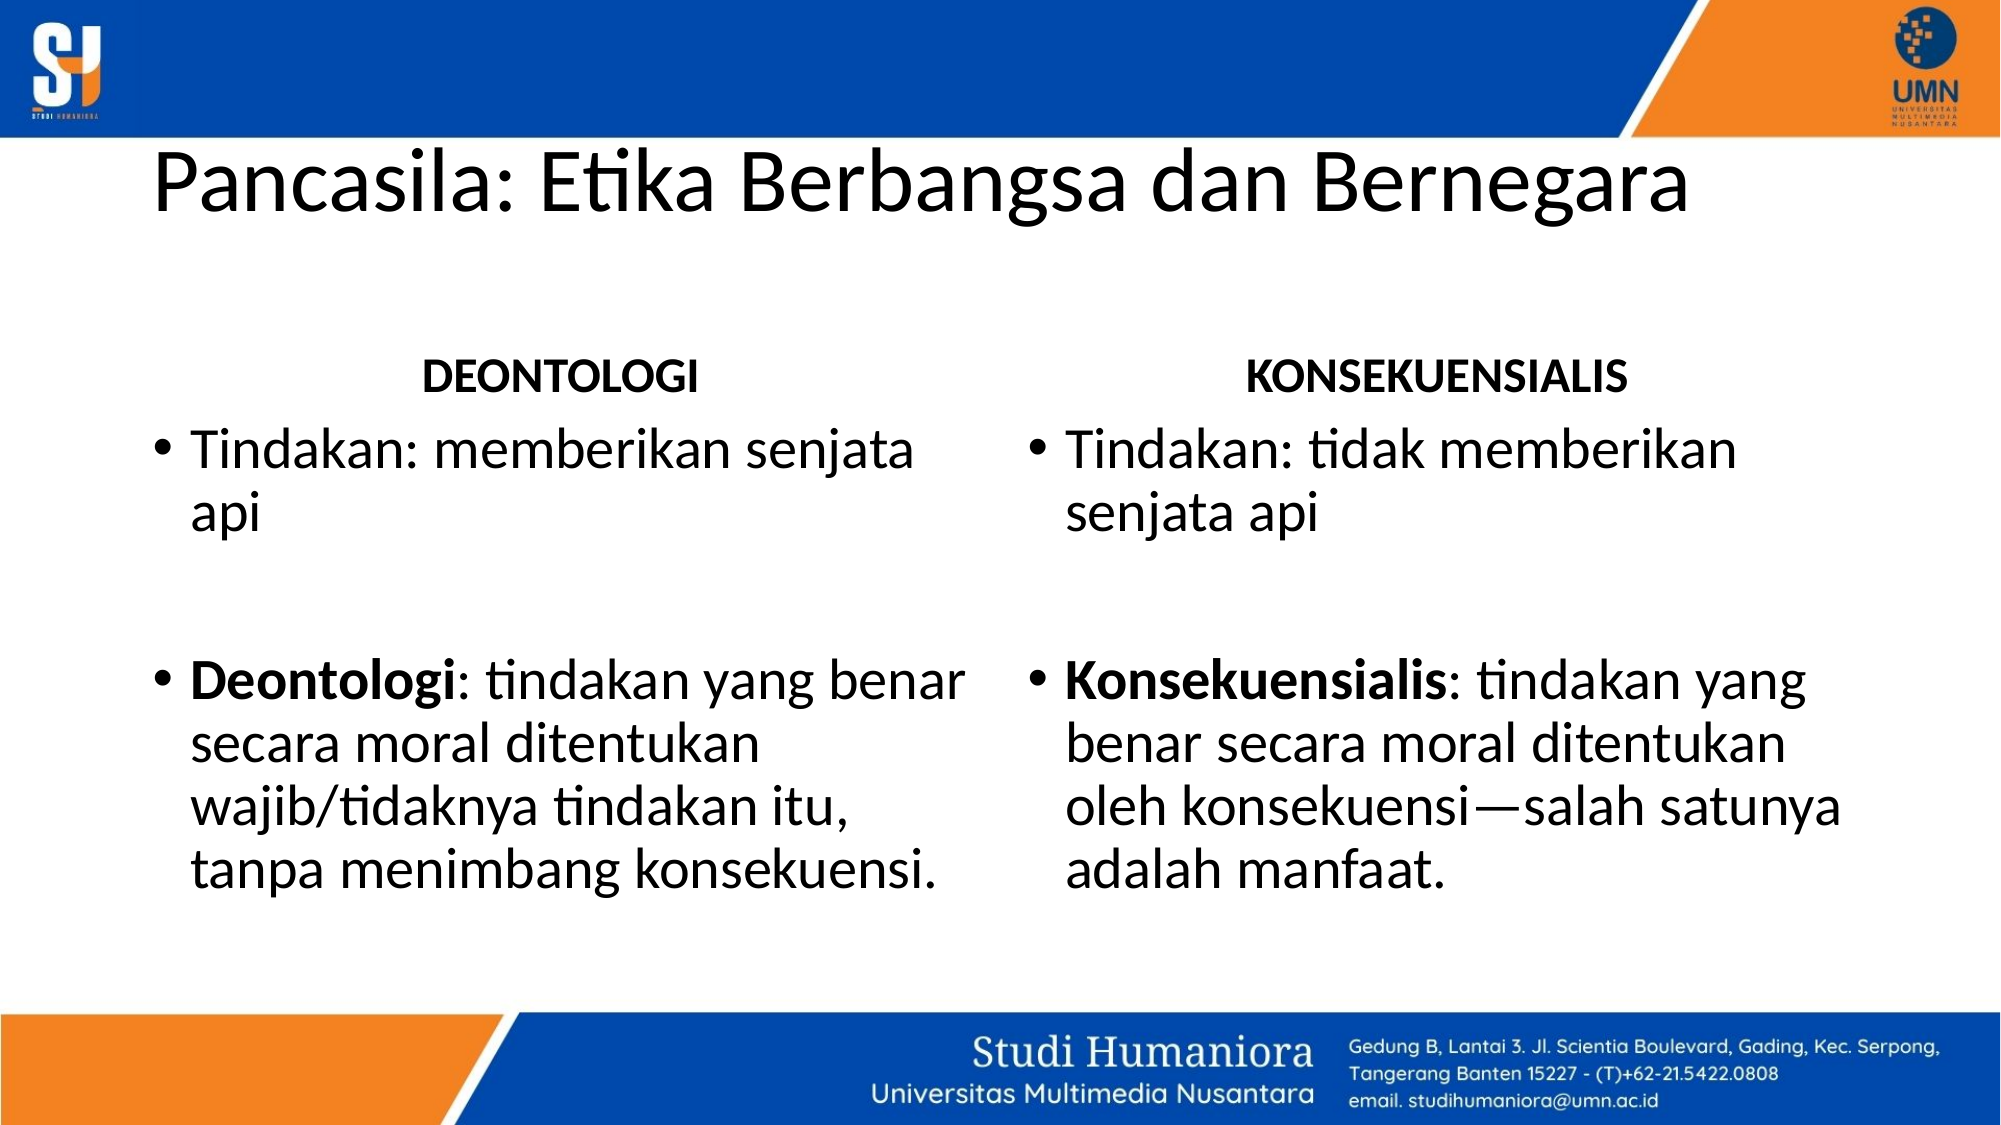

# Pancasila: Etika Berbangsa dan Bernegara
DEONTOLOGI
KONSEKUENSIALIS
Tindakan: memberikan senjata api

Deontologi: tindakan yang benar secara moral ditentukan wajib/tidaknya tindakan itu, tanpa menimbang konsekuensi.

Tindakan: tidak memberikan senjata api

Konsekuensialis: tindakan yang benar secara moral ditentukan oleh konsekuensi—salah satunya adalah manfaat.